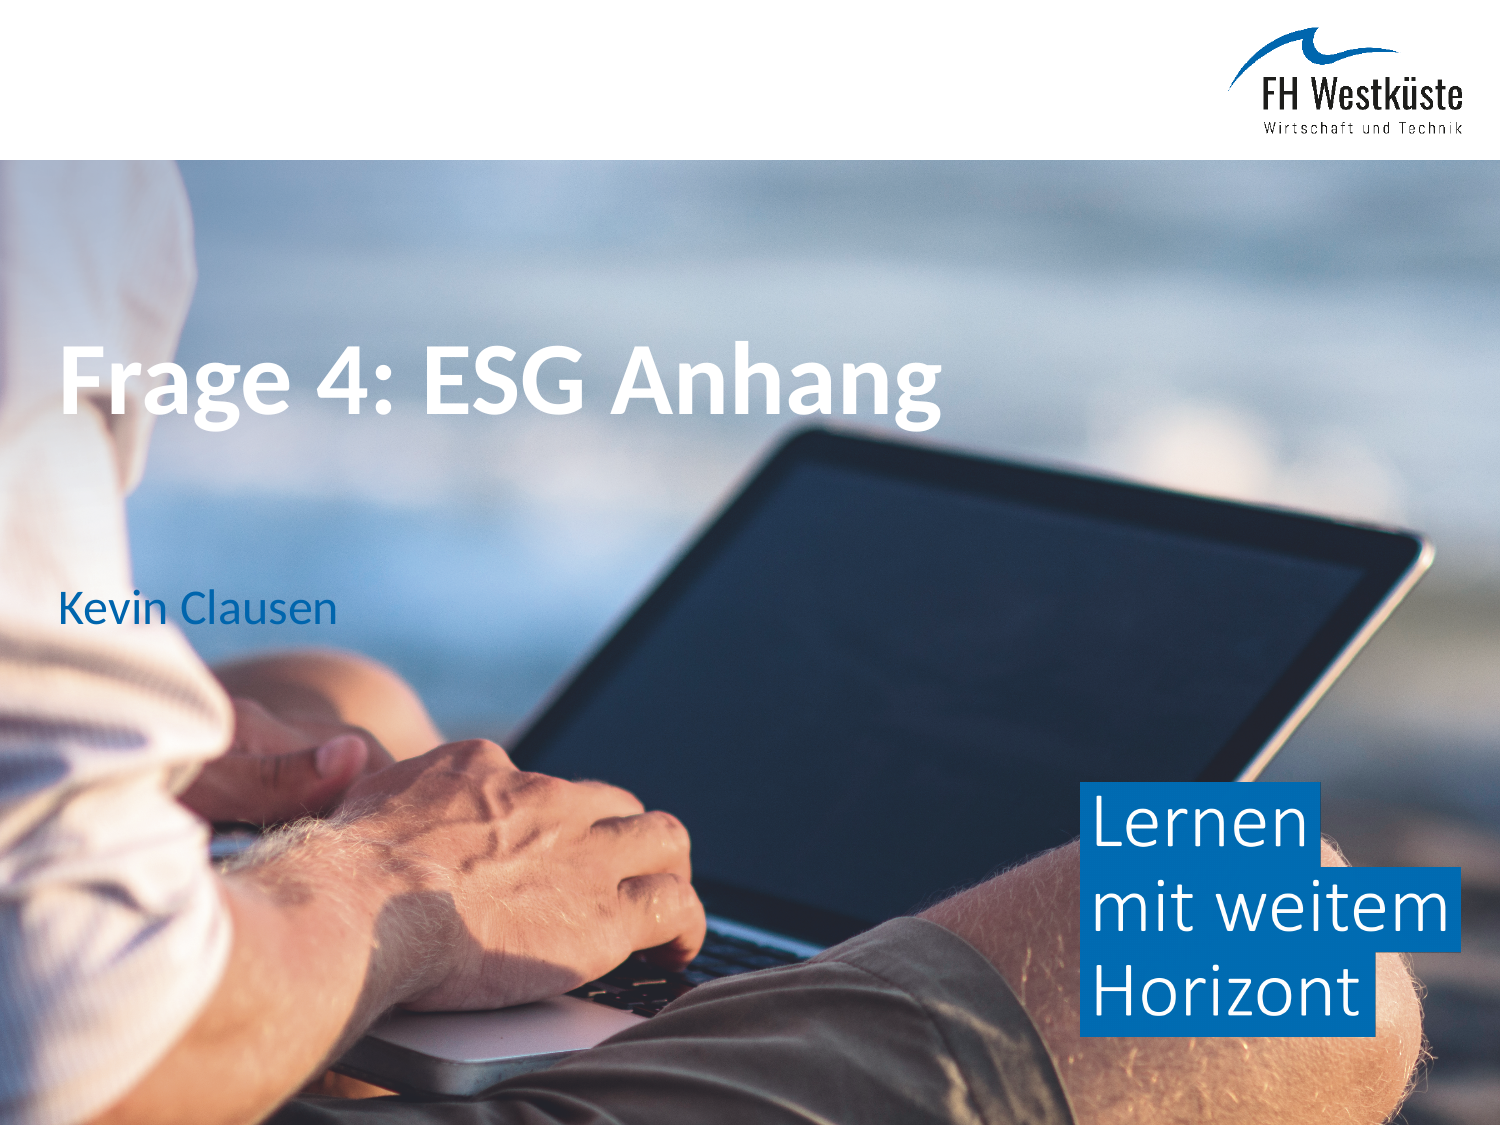

# Frage 4: ESG Anhang
Kevin Clausen